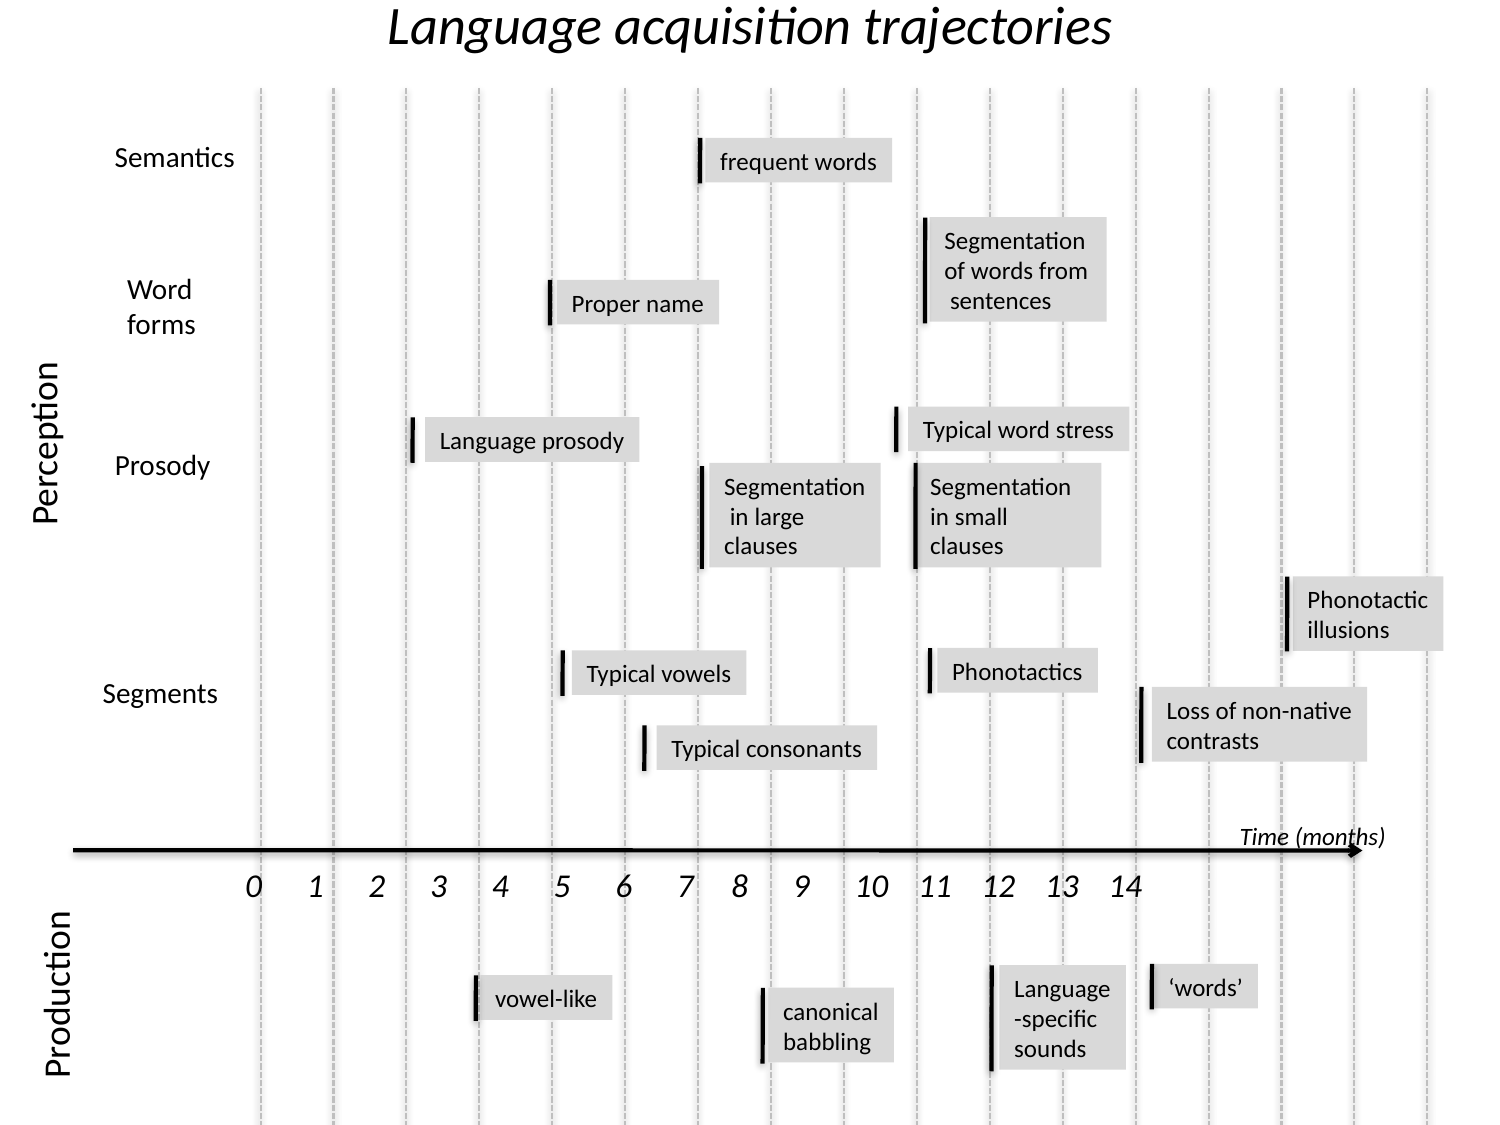

# Language acquisition trajectories
Semantics
frequent words
Segmentation
of words from
 sentences
Word forms
Proper name
Typical word stress
Perception
Language prosody
Prosody
Segmentation
 in large
clauses
Segmentation
in small
clauses
Phonotactic
illusions
Phonotactics
Typical vowels
Segments
Loss of non-native
contrasts
Typical consonants
Time (months)
0      1      2      3      4      5      6      7     8      9      10    11    12    13    14
‘words’
Production
Language
-specific
sounds
vowel-like
canonical
babbling